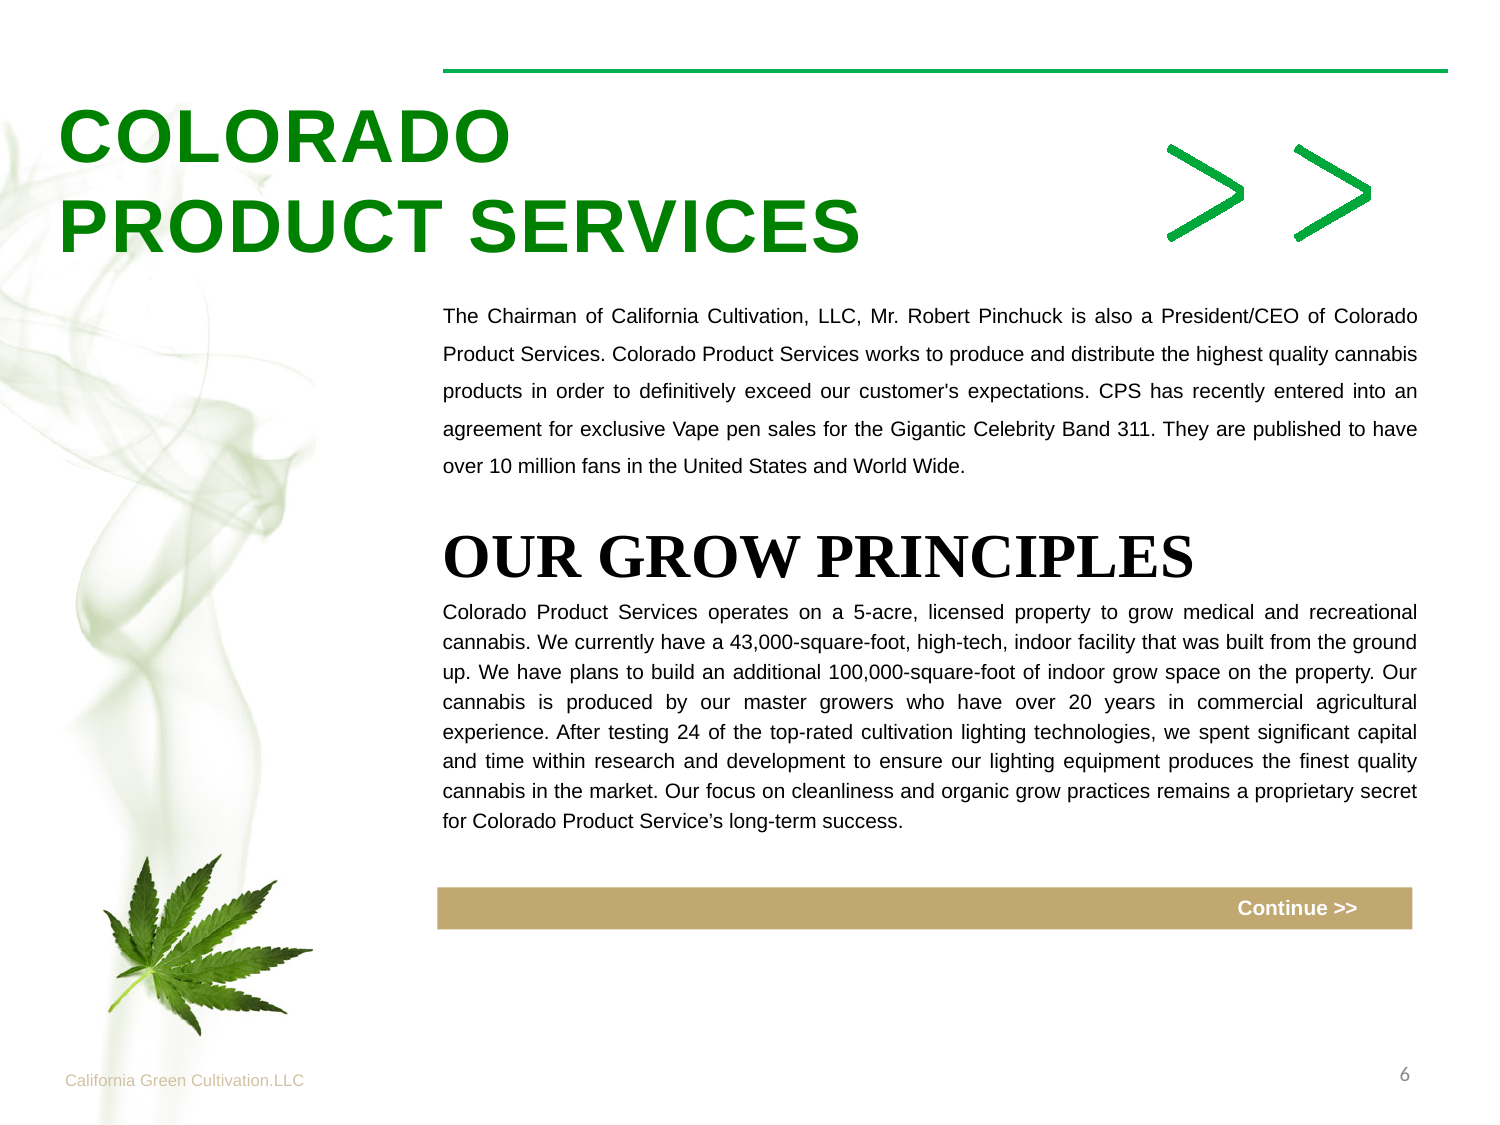

# Colorado Product Services
The Chairman of California Cultivation, LLC, Mr. Robert Pinchuck is also a President/CEO of Colorado Product Services. Colorado Product Services works to produce and distribute the highest quality cannabis products in order to definitively exceed our customer's expectations. CPS has recently entered into an agreement for exclusive Vape pen sales for the Gigantic Celebrity Band 311. They are published to have over 10 million fans in the United States and World Wide.
OUR GROW PRINCIPLES
Colorado Product Services operates on a 5-acre, licensed property to grow medical and recreational cannabis. We currently have a 43,000-square-foot, high-tech, indoor facility that was built from the ground up. We have plans to build an additional 100,000-square-foot of indoor grow space on the property. Our cannabis is produced by our master growers who have over 20 years in commercial agricultural experience. After testing 24 of the top-rated cultivation lighting technologies, we spent significant capital and time within research and development to ensure our lighting equipment produces the finest quality cannabis in the market. Our focus on cleanliness and organic grow practices remains a proprietary secret for Colorado Product Service’s long-term success.

Continue >>
6
California Green Cultivation.LLC